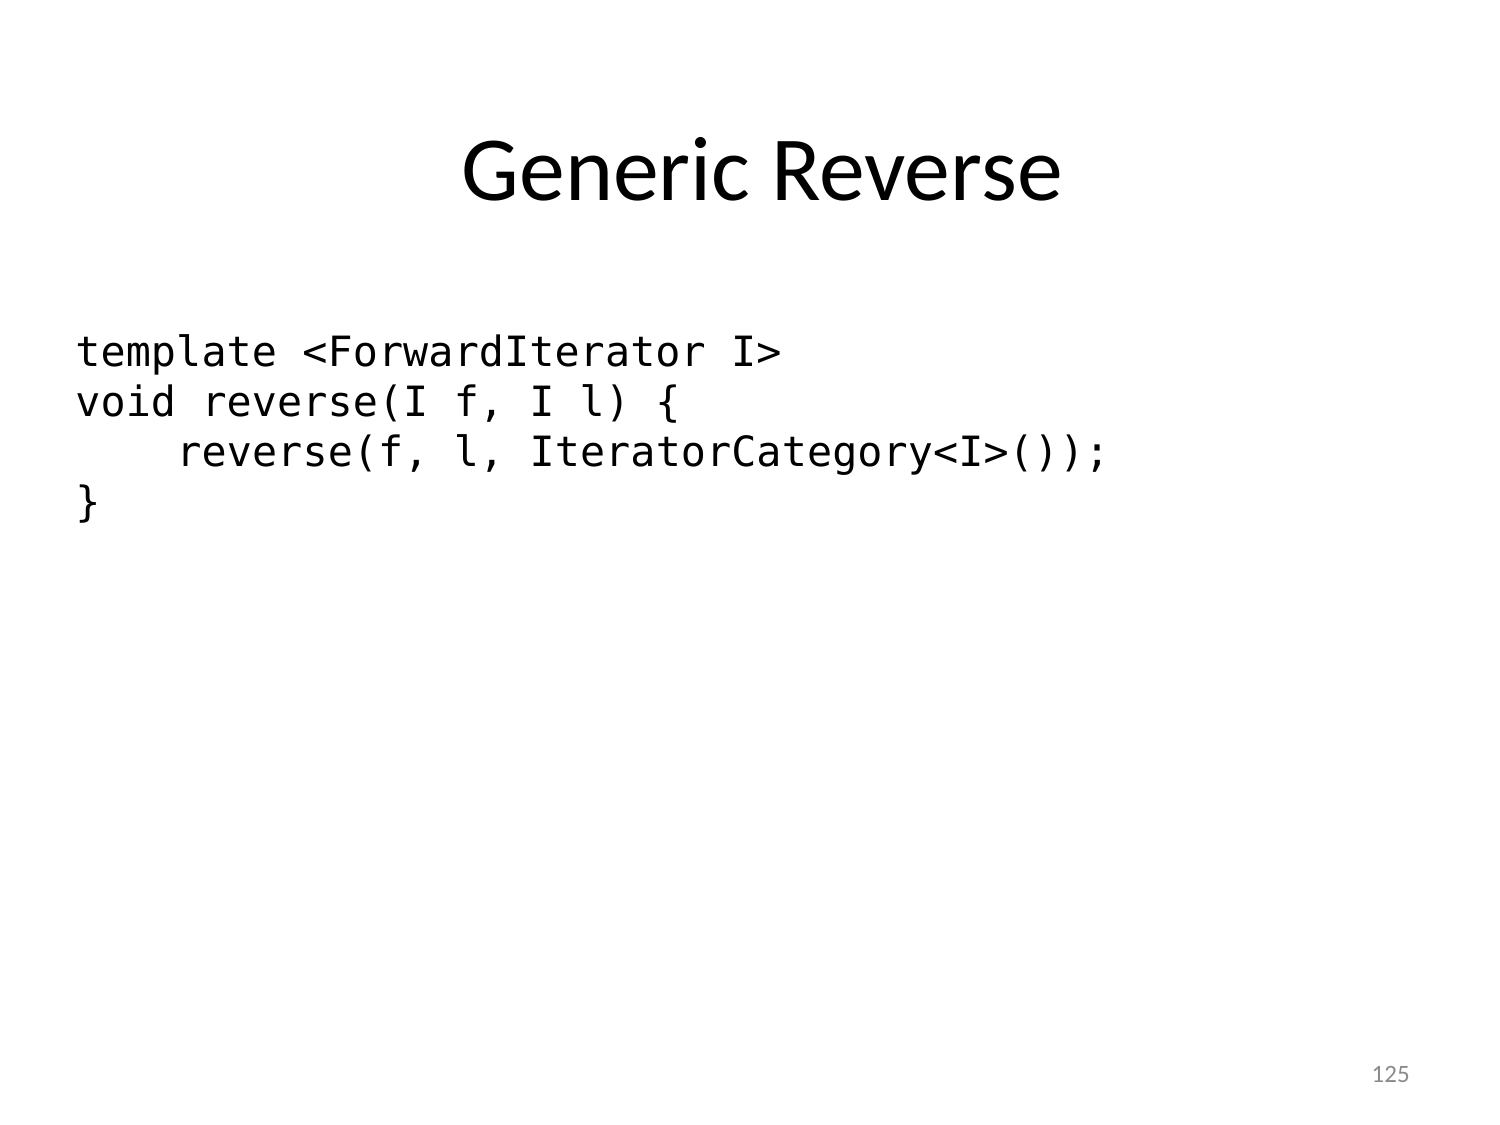

#
Generic Reverse

template <ForwardIterator I>
void reverse(I f, I l) {
    reverse(f, l, IteratorCategory<I>());
}

125